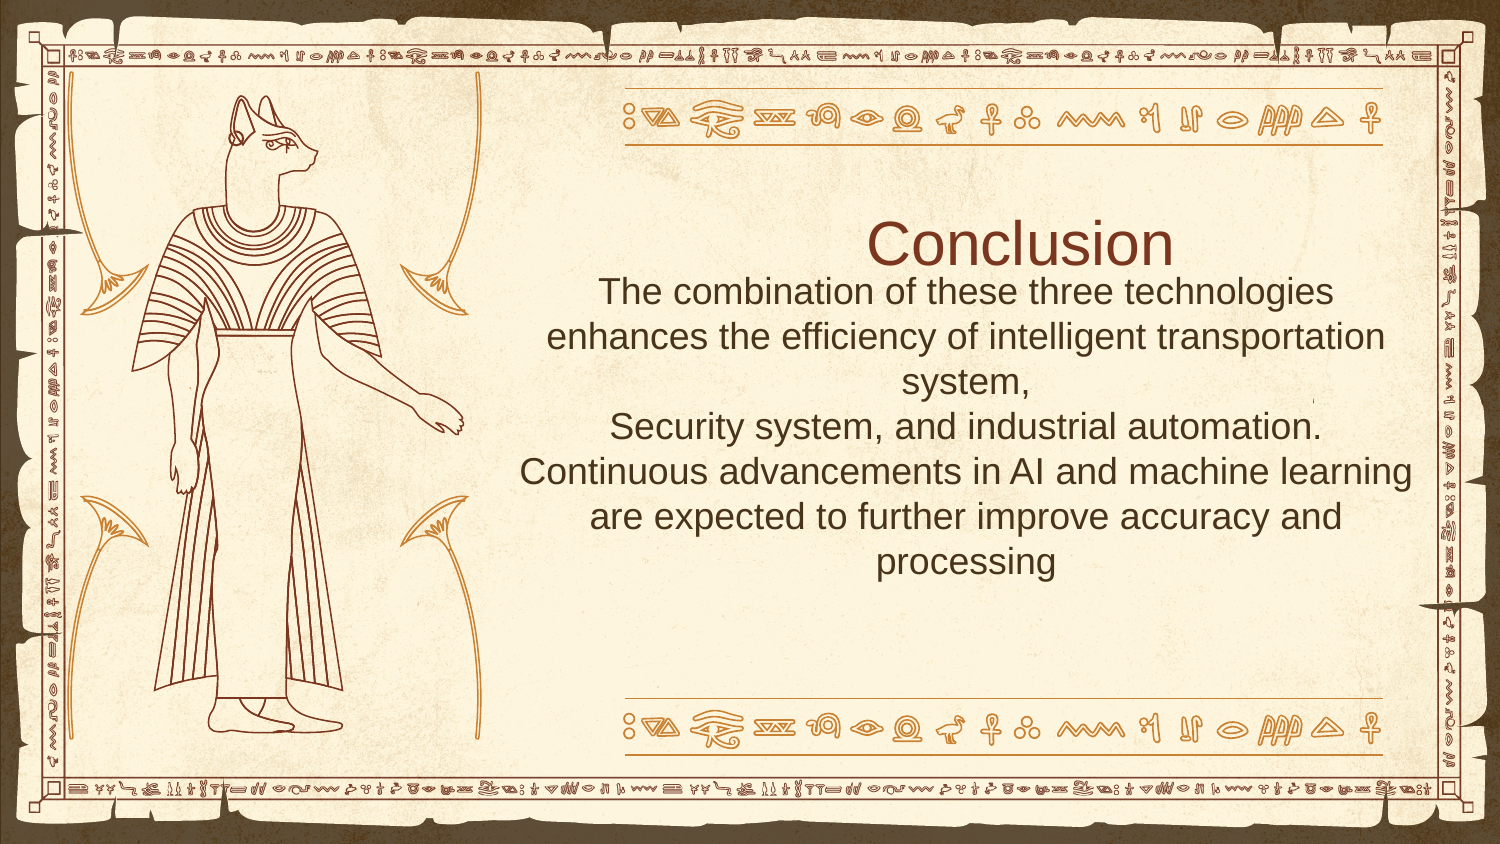

# Conclusion
The combination of these three technologies enhances the efficiency of intelligent transportation system,
Security system, and industrial automation.
Continuous advancements in AI and machine learning are expected to further improve accuracy and processing